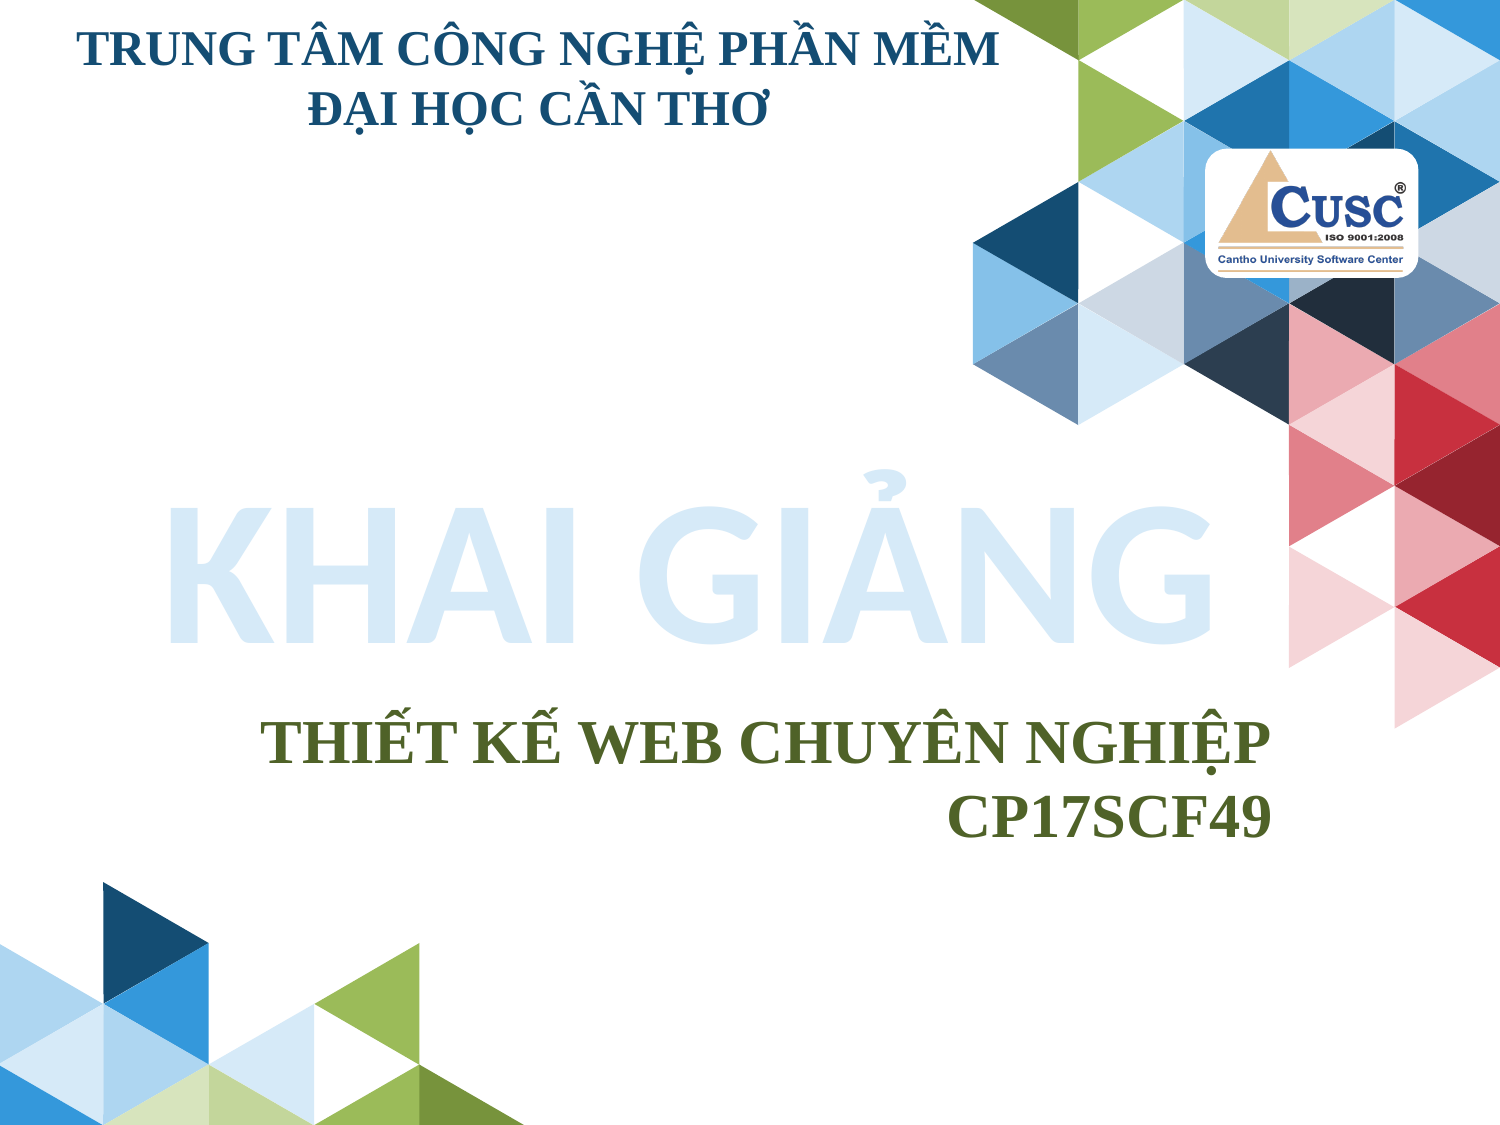

TRUNG TÂM CÔNG NGHỆ PHẦN MỀM
ĐẠI HỌC CẦN THƠ
KHAI GIẢNG
THIẾT KẾ WEB CHUYÊN NGHIỆP
CP17SCF49